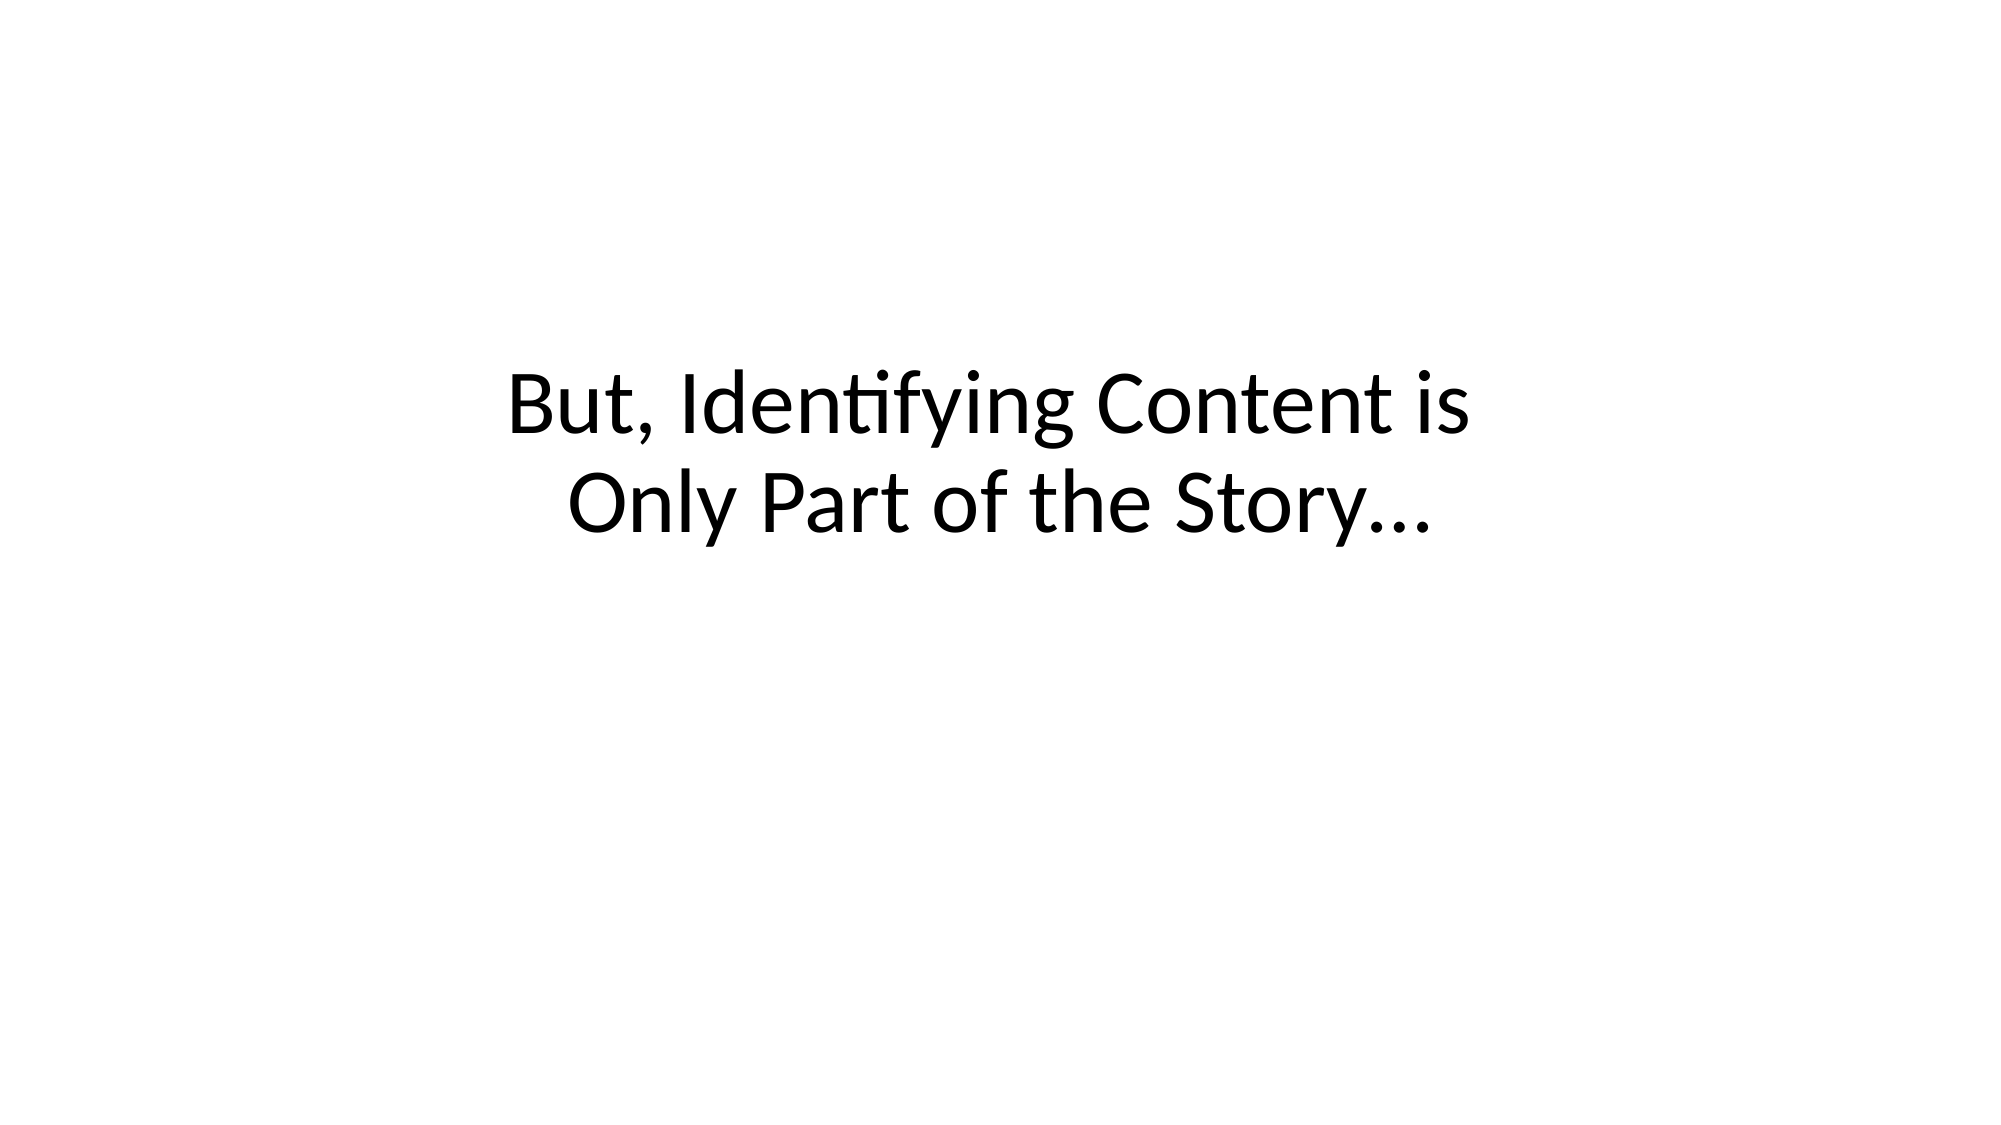

# But, Identifying Content is Only Part of the Story…